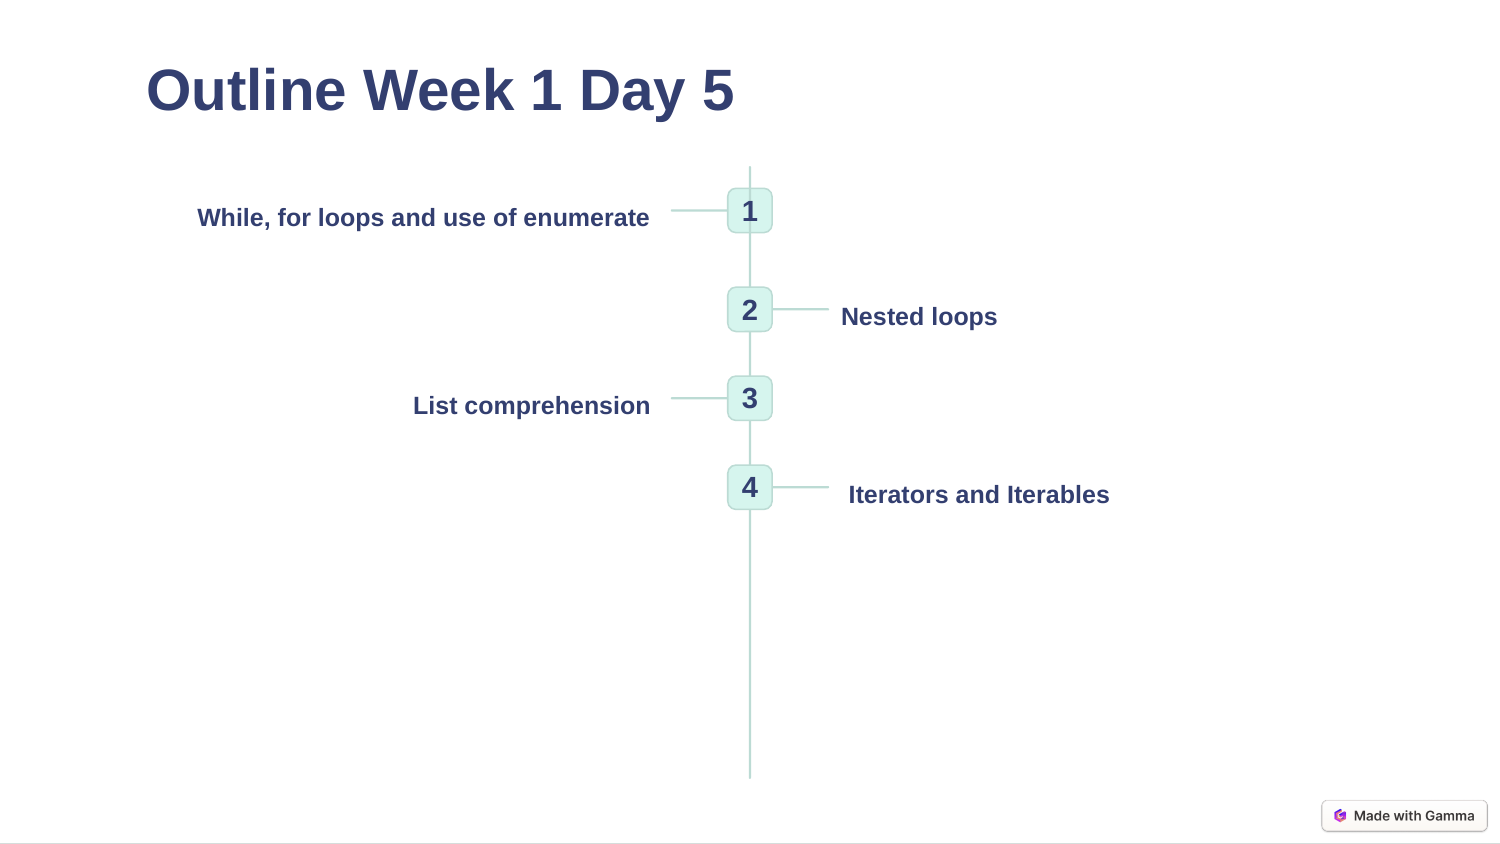

Outline Week 1 Day 5

1
While, for loops and use of enumerate

2
Nested loops

3
List comprehension

4
Iterators and Iterables